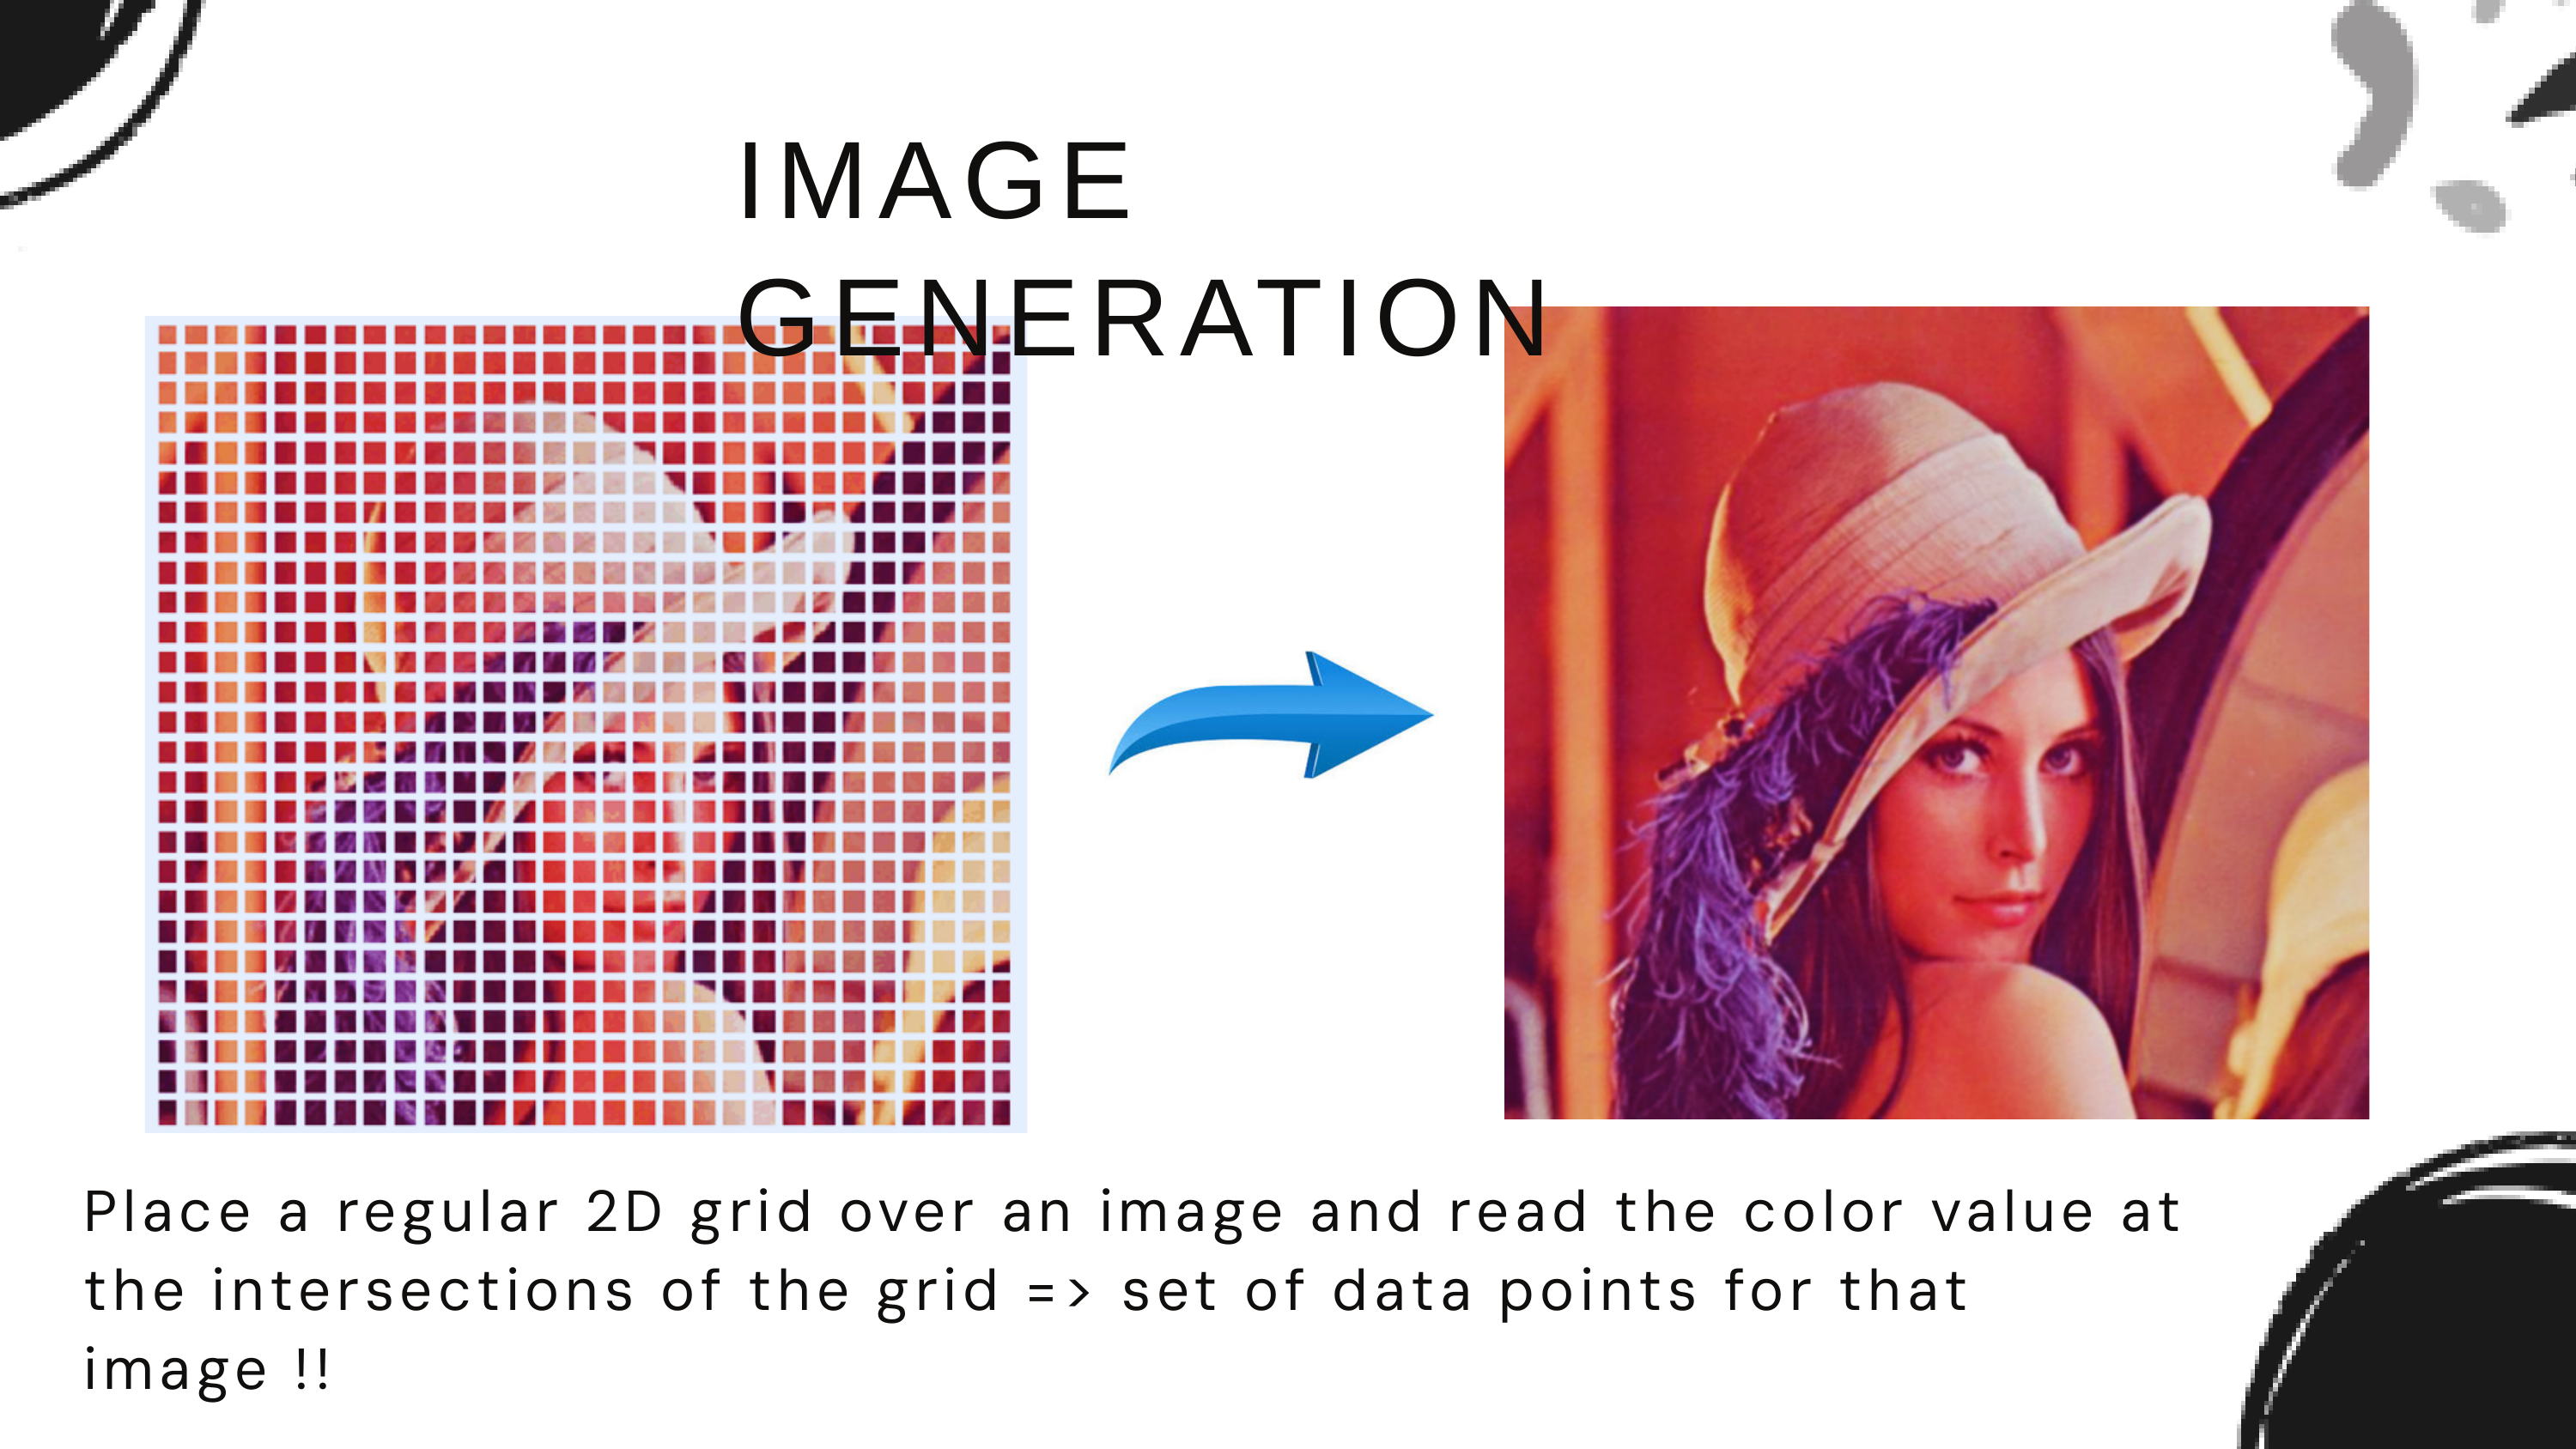

IMAGE GENERATION

Place a regular 2D grid over an image and read the color value at the intersections of the grid => set of data points for that image !!